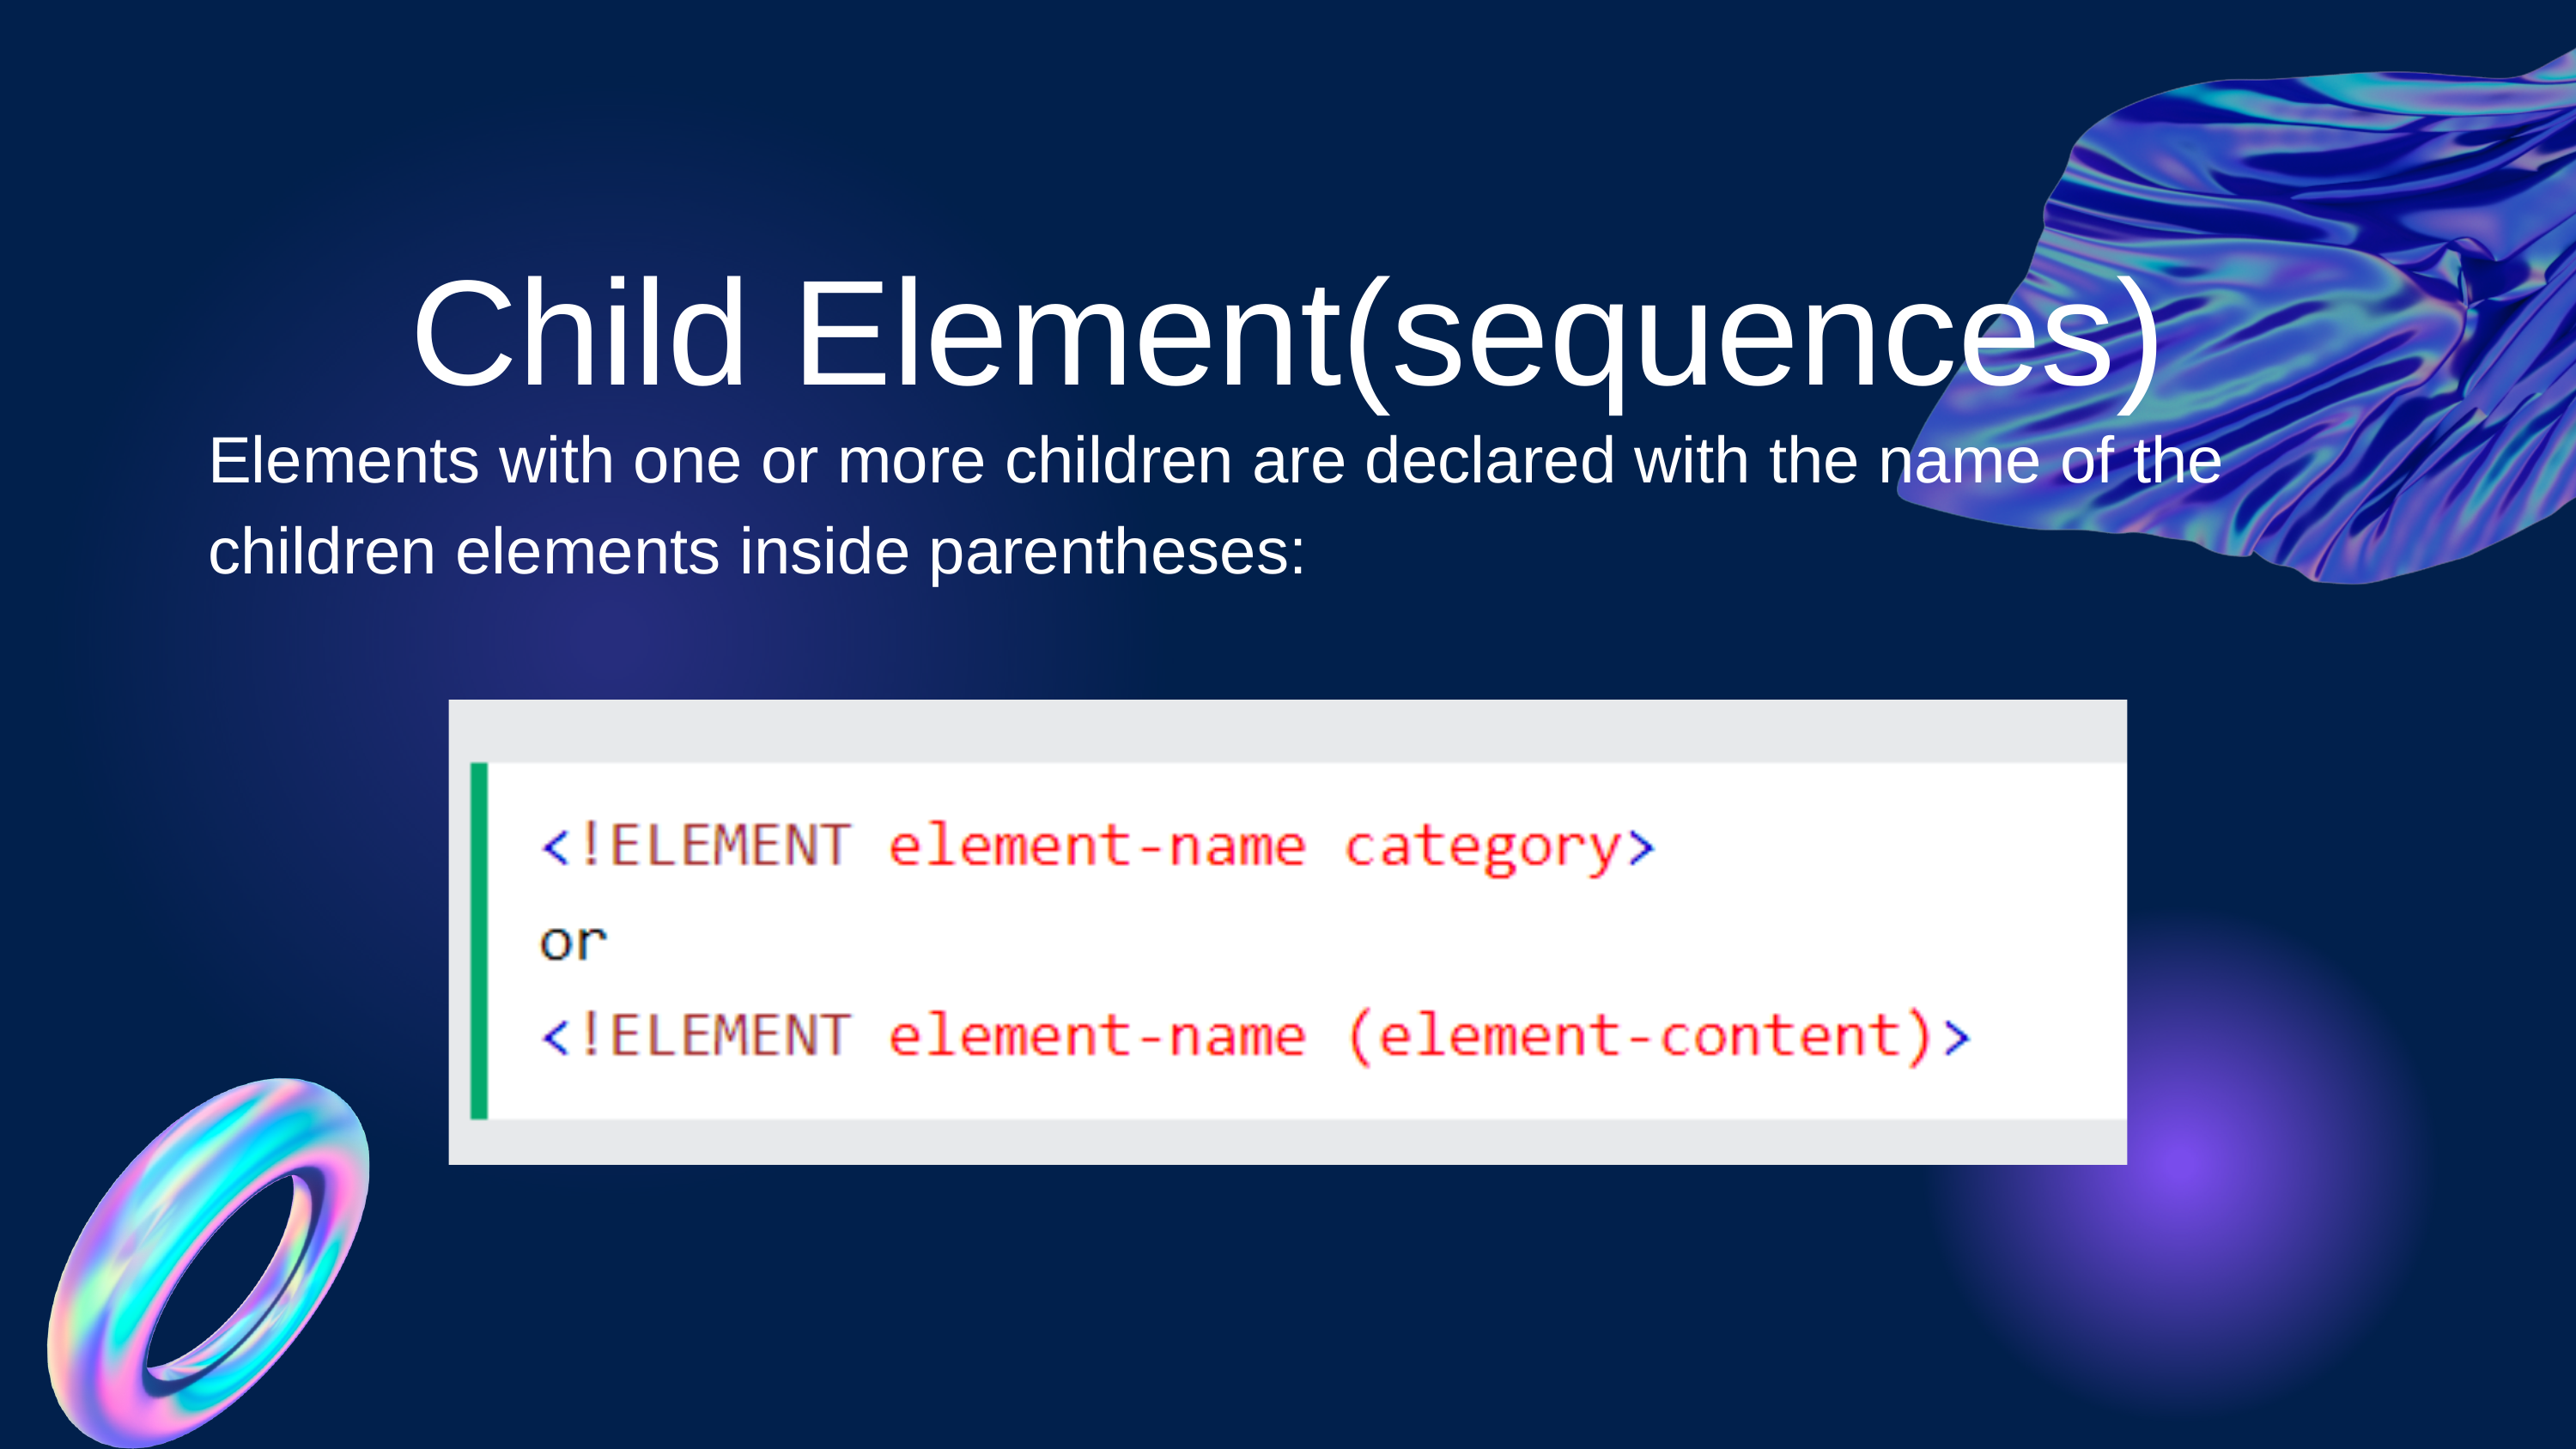

Child Element(sequences)
Elements with one or more children are declared with the name of the children elements inside parentheses: